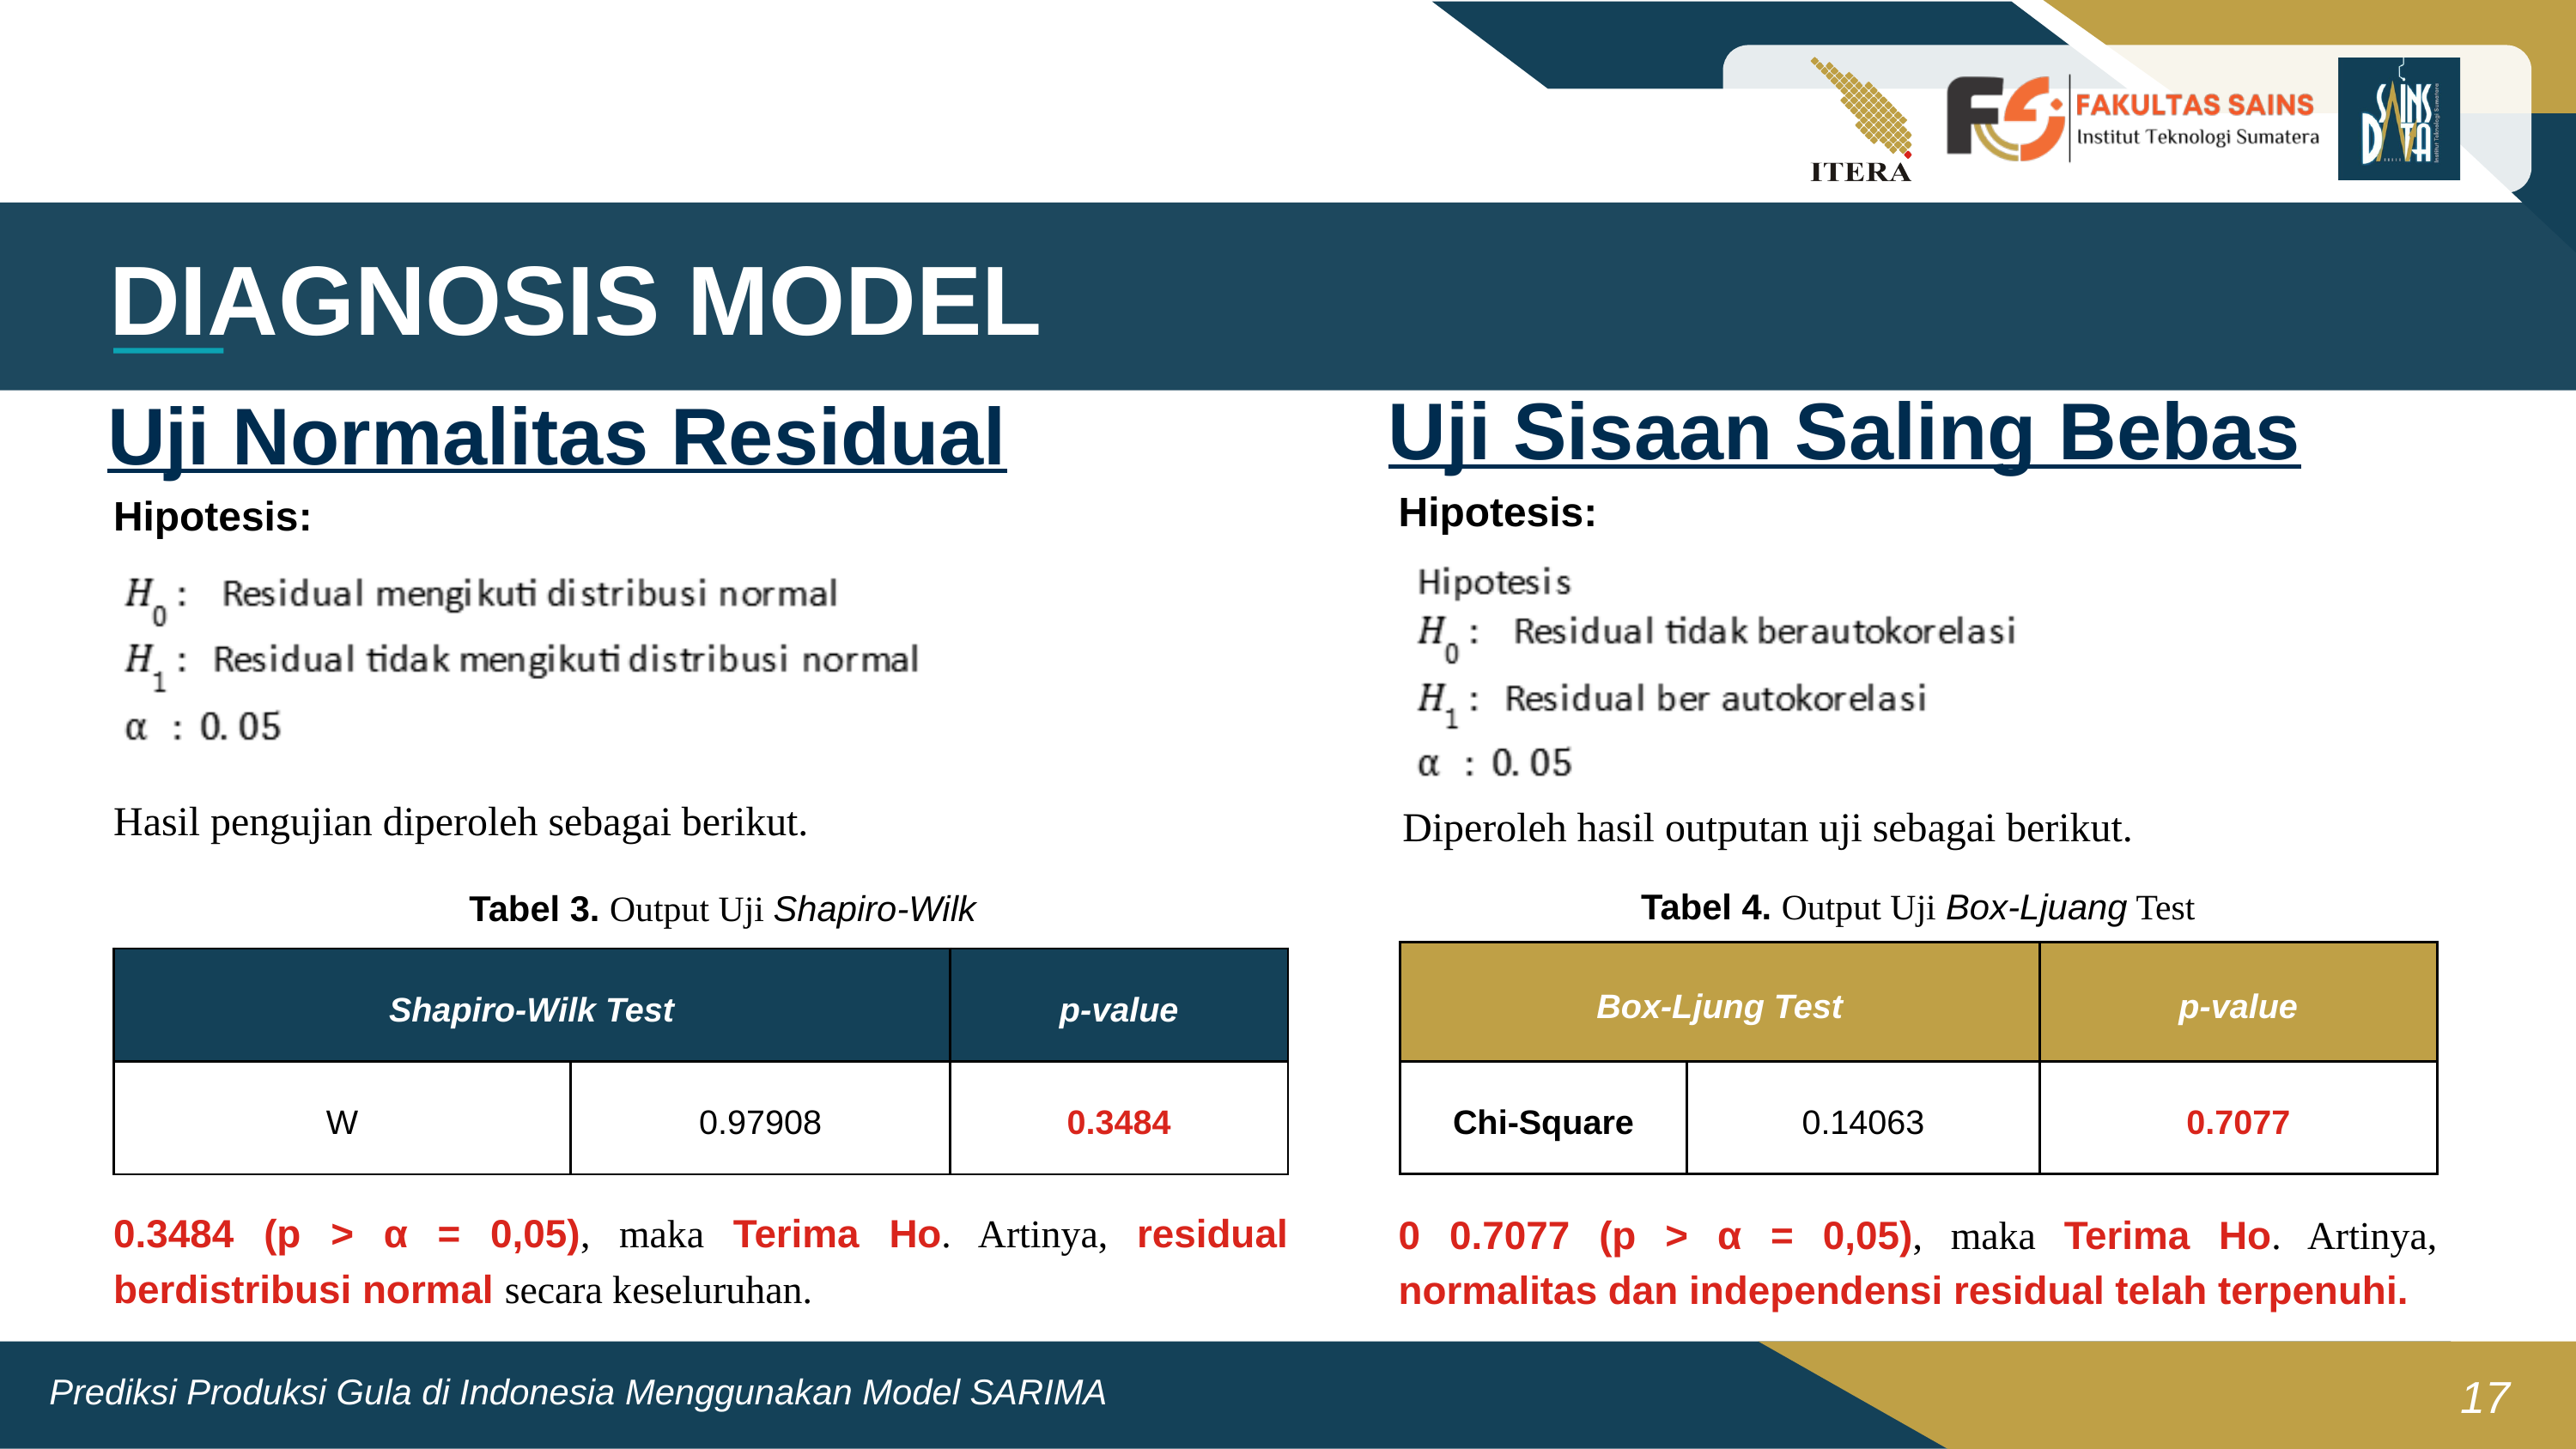

DIAGNOSIS MODEL

Uji Sisaan Saling Bebas
Uji Normalitas Residual
Hipotesis:
Hipotesis:

Hasil pengujian diperoleh sebagai berikut.
Diperoleh hasil outputan uji sebagai berikut.
Tabel 4. Output Uji Box-Ljuang Test
Tabel 3. Output Uji Shapiro-Wilk
| Box-Ljung Test | Box-Ljung Test | p-value |
| --- | --- | --- |
| Chi-Square | 0.14063 | 0.7077 |
| Shapiro-Wilk Test | Shapiro-Wilk Test | p-value |
| --- | --- | --- |
| W | 0.97908 | 0.3484 |
0.3484 (p > α = 0,05), maka Terima Ho. Artinya, residual berdistribusi normal secara keseluruhan.
0 0.7077 (p > α = 0,05), maka Terima Ho. Artinya, normalitas dan independensi residual telah terpenuhi.

17
Prediksi Produksi Gula di Indonesia Menggunakan Model SARIMA